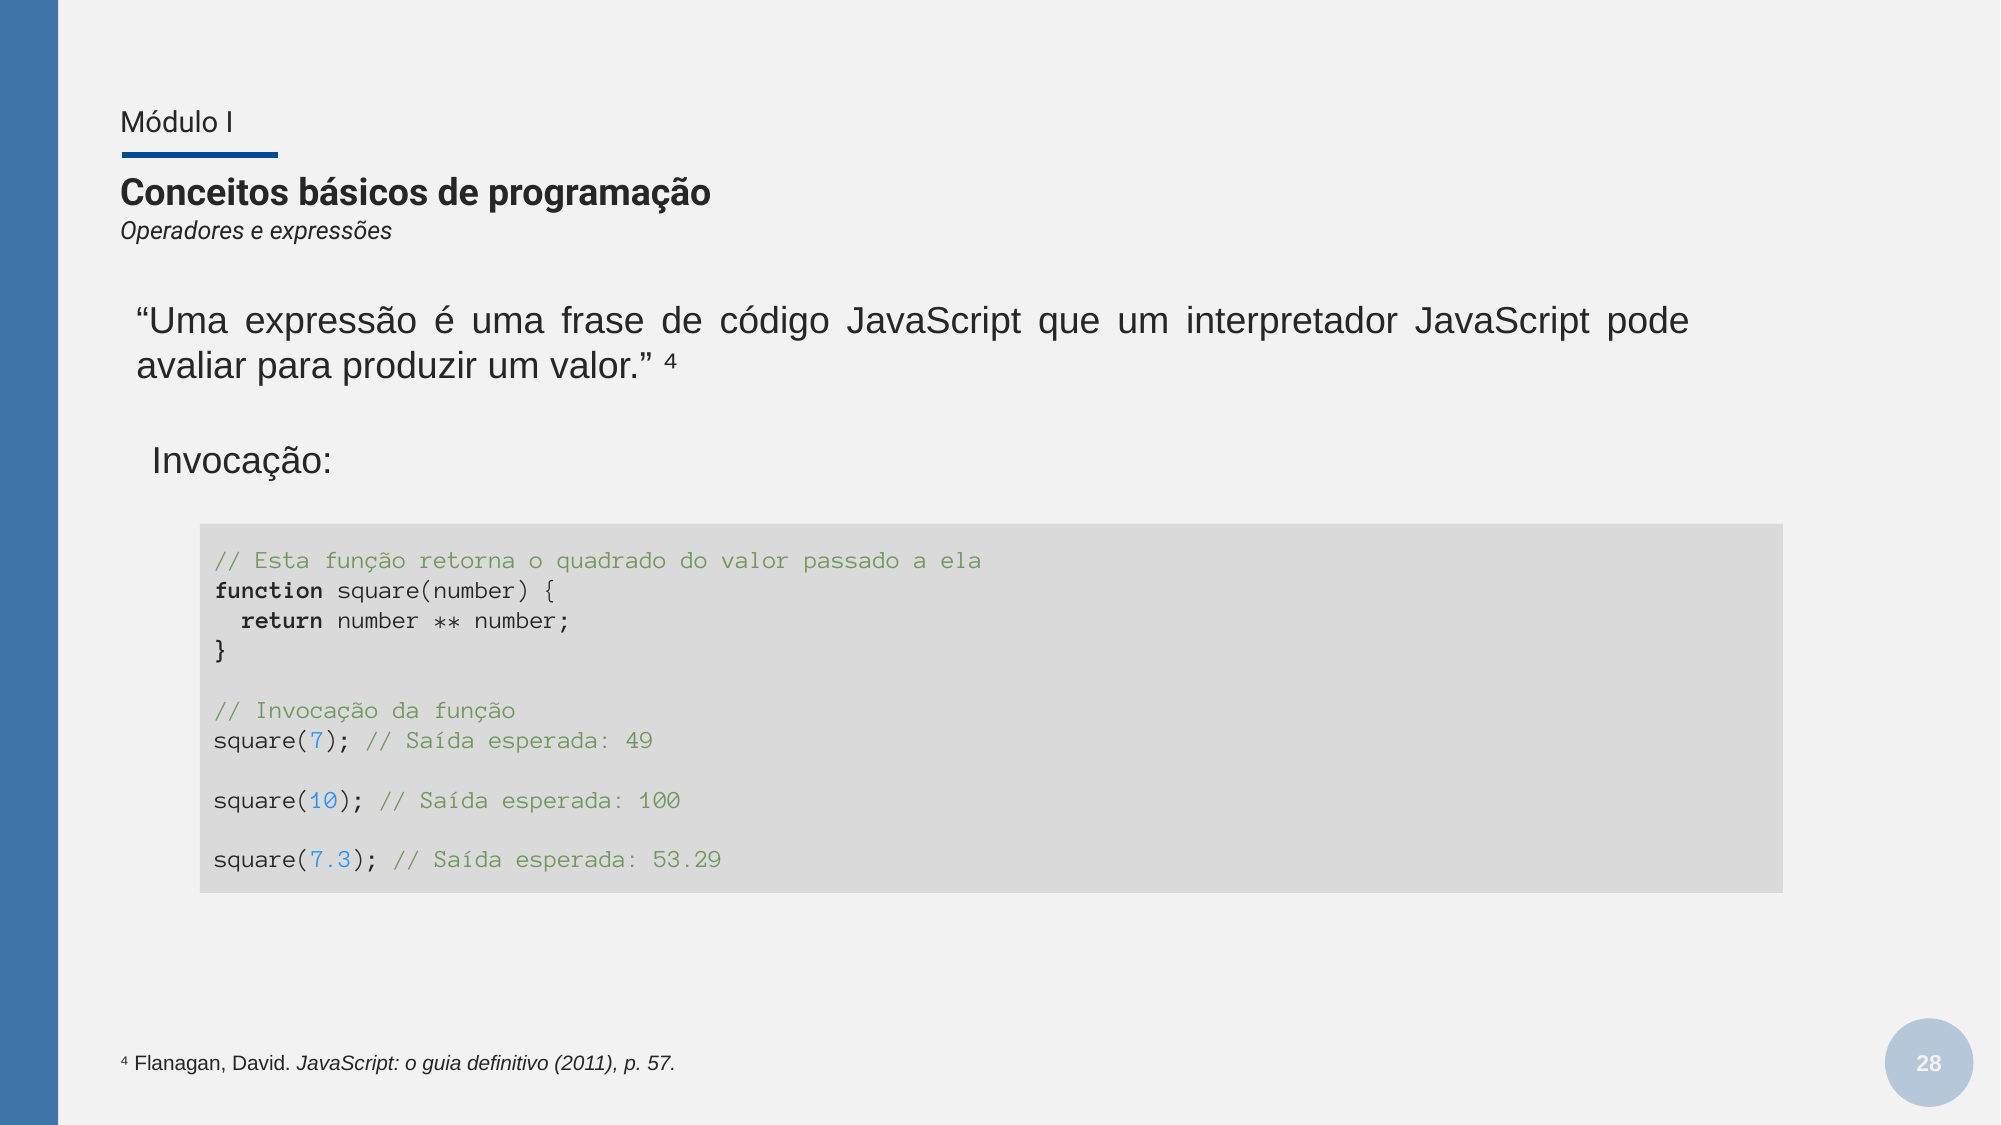

# Módulo I
Conceitos básicos de programação
Operadores e expressões
“Uma expressão é uma frase de código JavaScript que um interpretador JavaScript pode avaliar para produzir um valor.” ⁴
Invocação:
// Esta função retorna o quadrado do valor passado a ela
function square(number) {
  return number ** number;
}

// Invocação da função
square(7); // Saída esperada: 49

square(10); // Saída esperada: 100

square(7.3); // Saída esperada: 53.29

28
⁴ Flanagan, David. JavaScript: o guia definitivo (2011), p. 57.